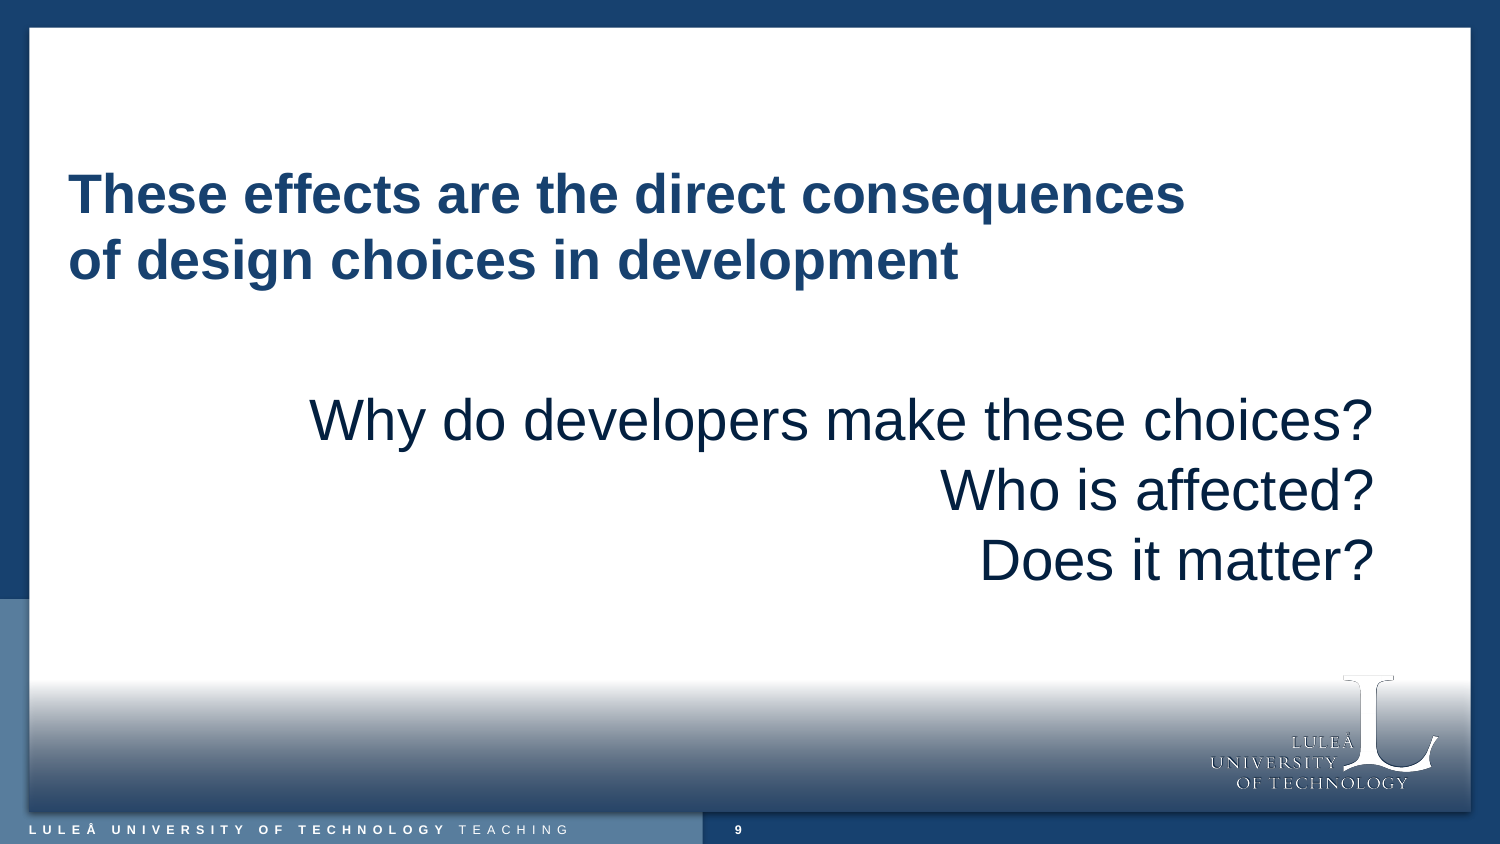

# These effects are the direct consequences of design choices in development
Why do developers make these choices?
Who is affected?
Does it matter?